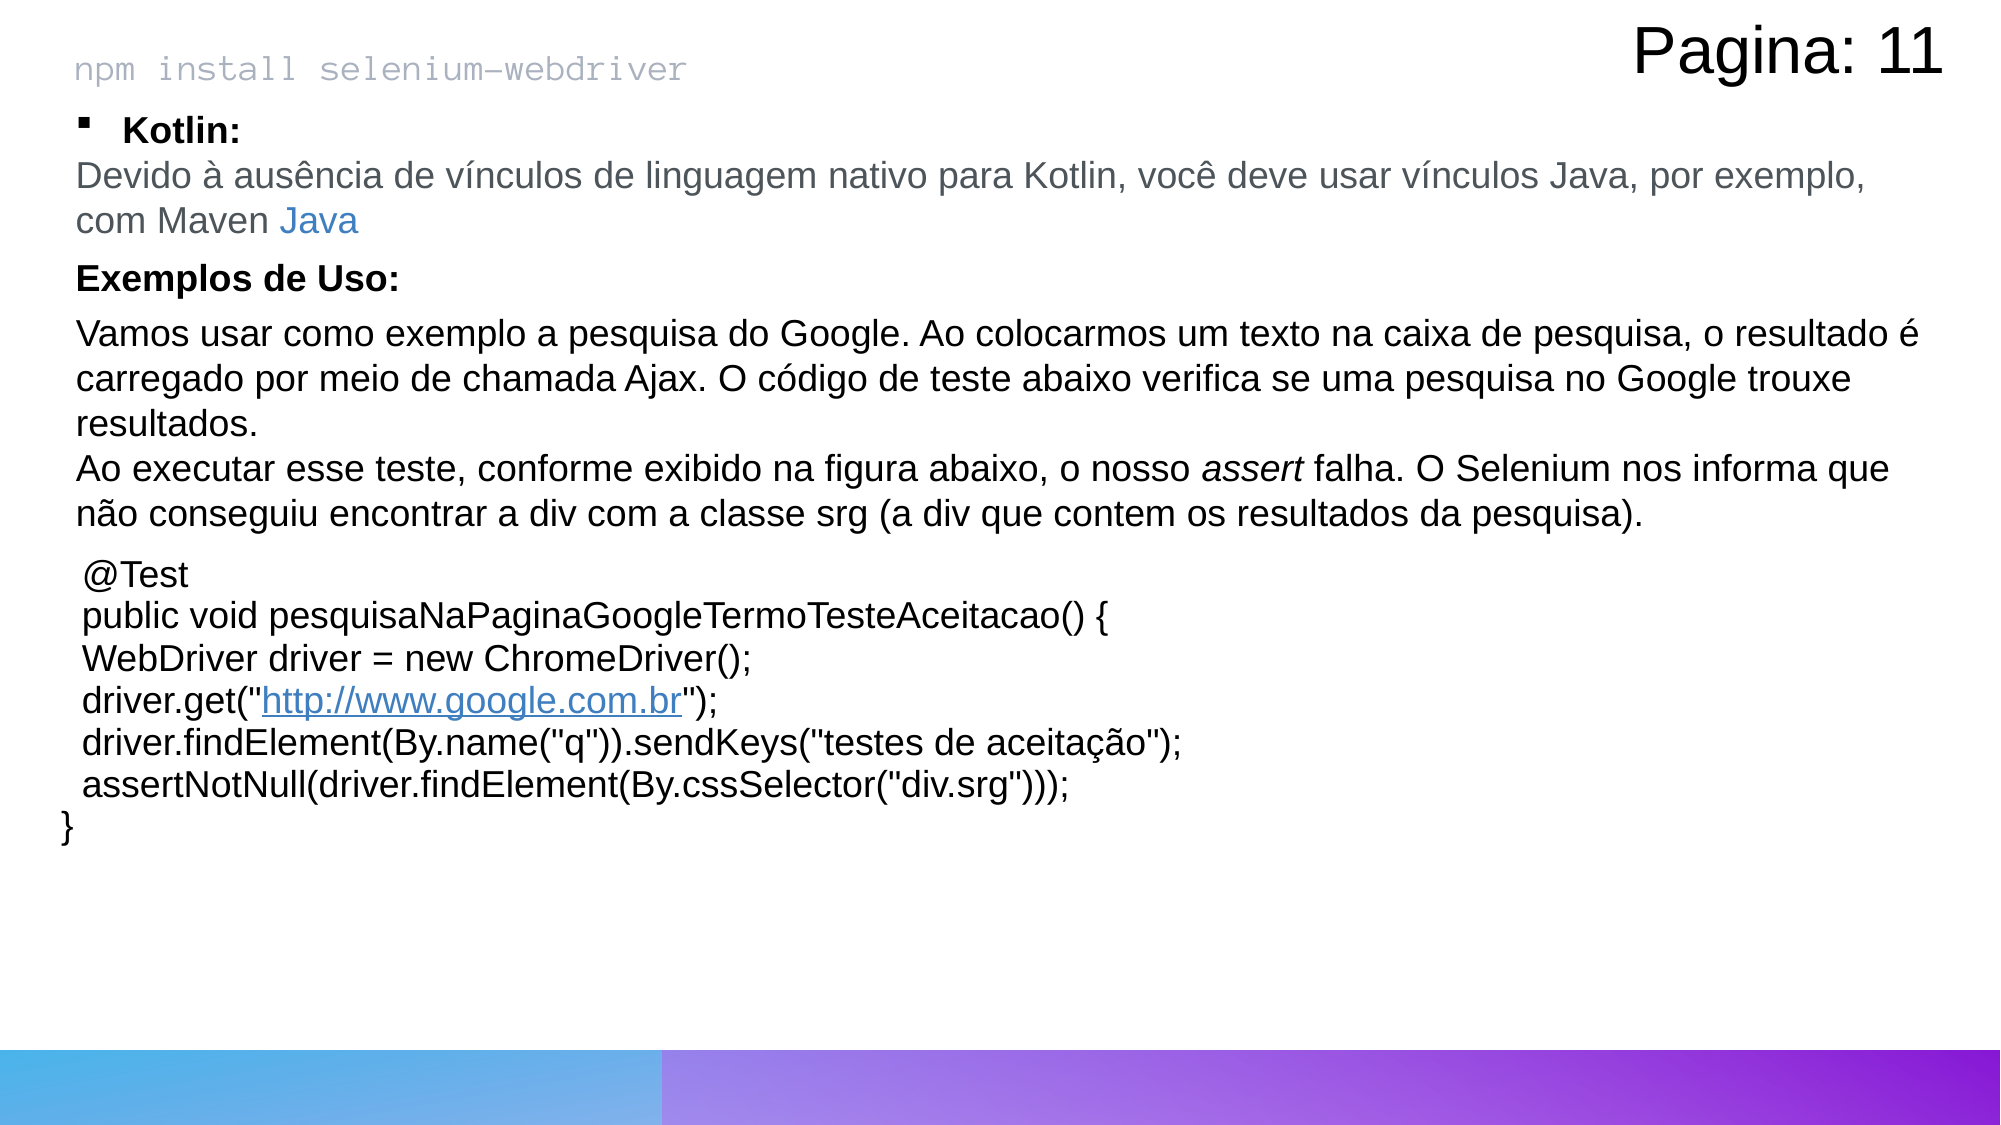

Pagina: 11
npm install selenium-webdriver
Kotlin:
Devido à ausência de vínculos de linguagem nativo para Kotlin, você deve usar vínculos Java, por exemplo, com Maven Java
Exemplos de Uso:

Vamos usar como exemplo a pesquisa do Google. Ao colocarmos um texto na caixa de pesquisa, o resultado é carregado por meio de chamada Ajax. O código de teste abaixo verifica se uma pesquisa no Google trouxe resultados.
Ao executar esse teste, conforme exibido na figura abaixo, o nosso assert falha. O Selenium nos informa que não conseguiu encontrar a div com a classe srg (a div que contem os resultados da pesquisa).
| @Test public void pesquisaNaPaginaGoogleTermoTesteAceitacao() {   WebDriver driver = new ChromeDriver();   driver.get("http://www.google.com.br");   driver.findElement(By.name("q")).sendKeys("testes de aceitação");   assertNotNull(driver.findElement(By.cssSelector("div.srg"))); } |
| --- |